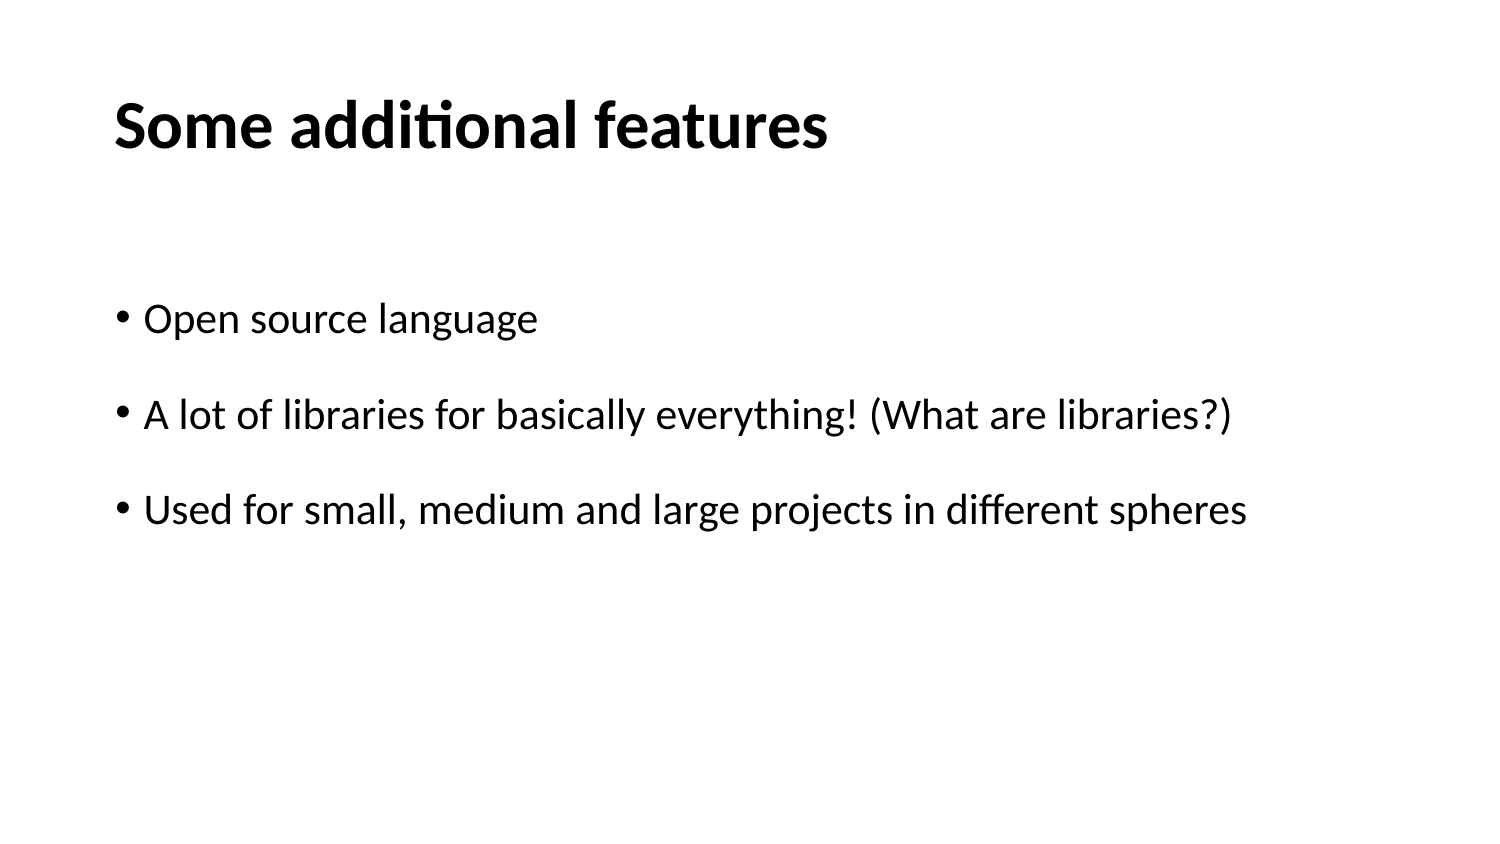

# Some additional features
Open source language
A lot of libraries for basically everything! (What are libraries?)
Used for small, medium and large projects in different spheres